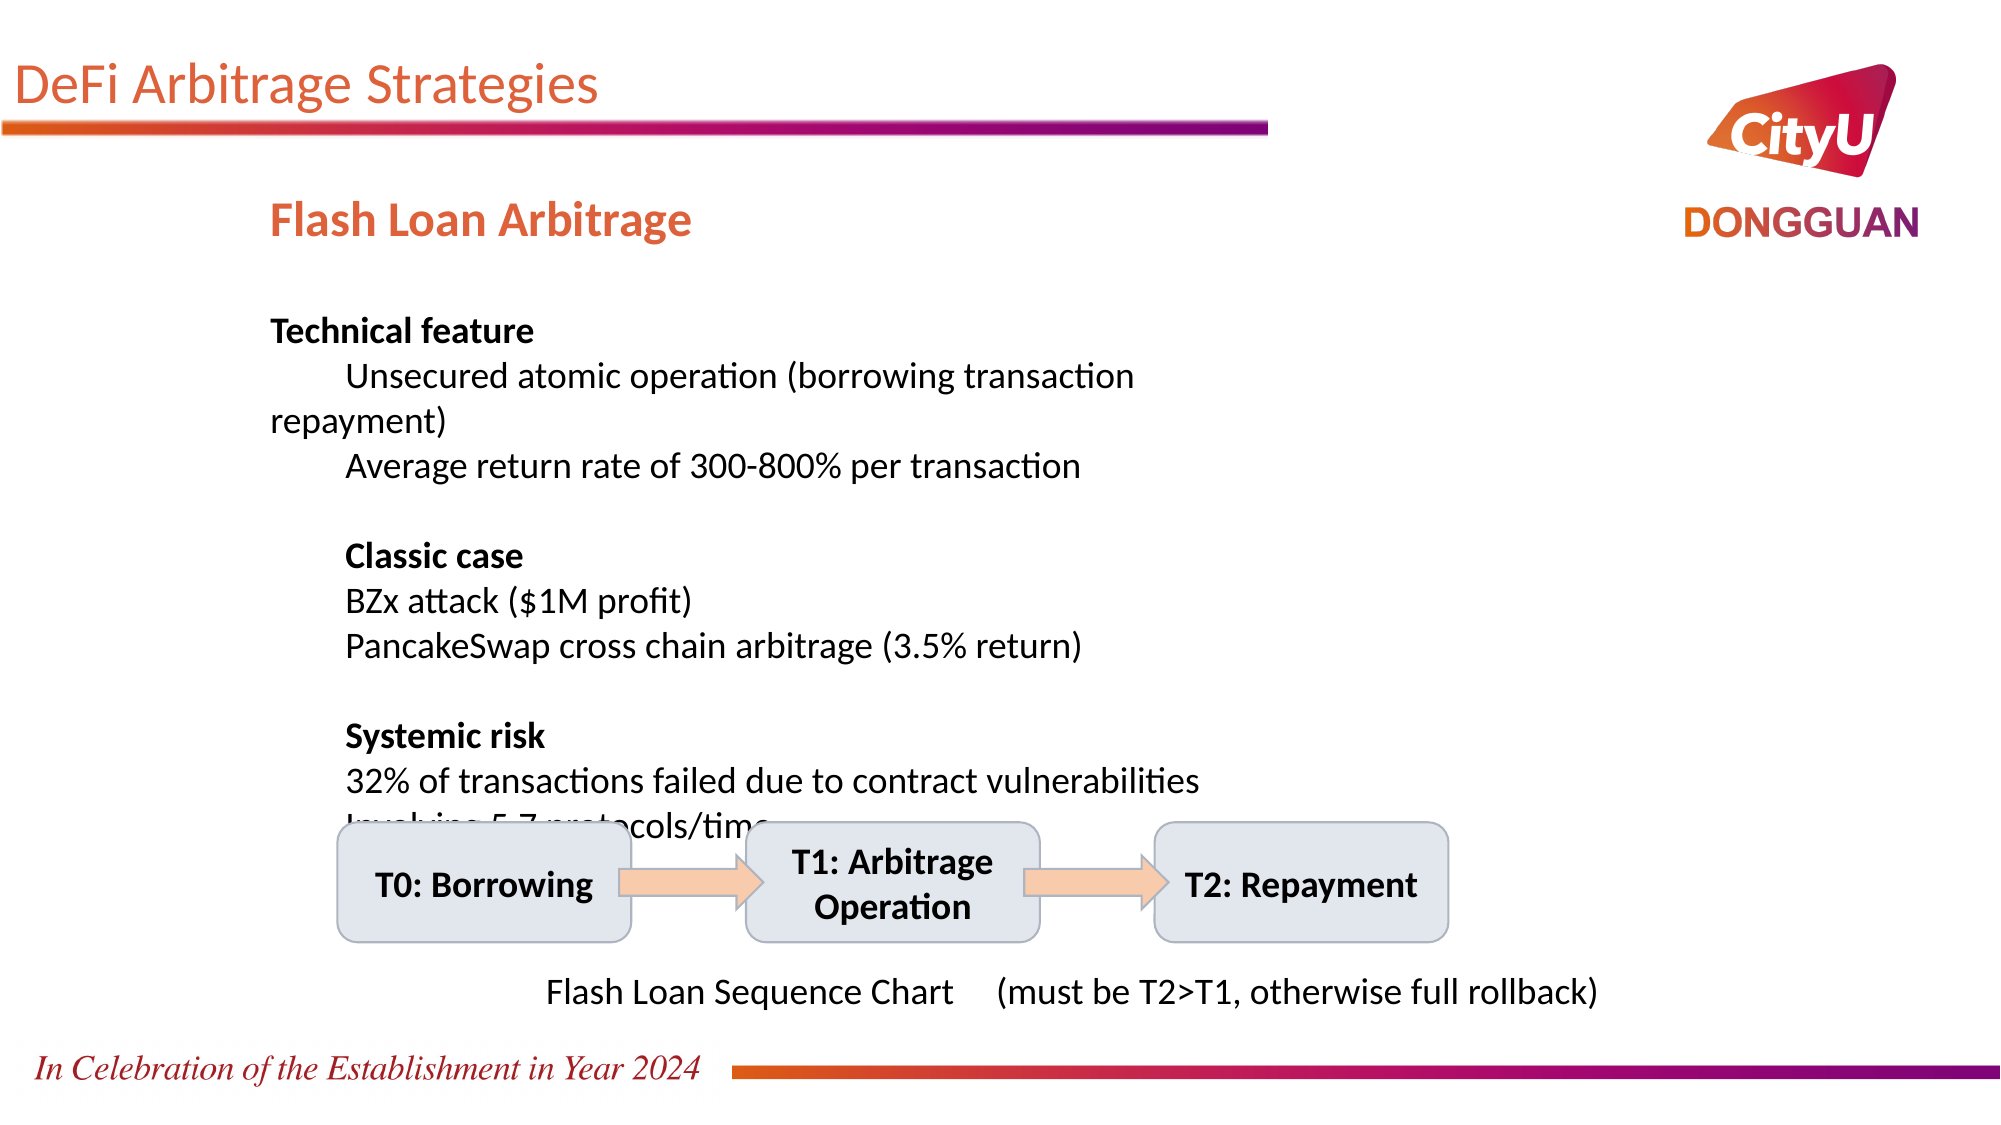

DeFi Arbitrage Strategies
Flash Loan Arbitrage

Technical feature
Unsecured atomic operation (borrowing transaction repayment)
Average return rate of 300-800% per transaction

Classic case
BZx attack ($1M profit)
PancakeSwap cross chain arbitrage (3.5% return)

Systemic risk
32% of transactions failed due to contract vulnerabilities
Involving 5.7 protocols/time

T0: Borrowing
T1: Arbitrage Operation
T2: Repayment

Flash Loan Sequence Chart	(must be T2>T1, otherwise full rollback)